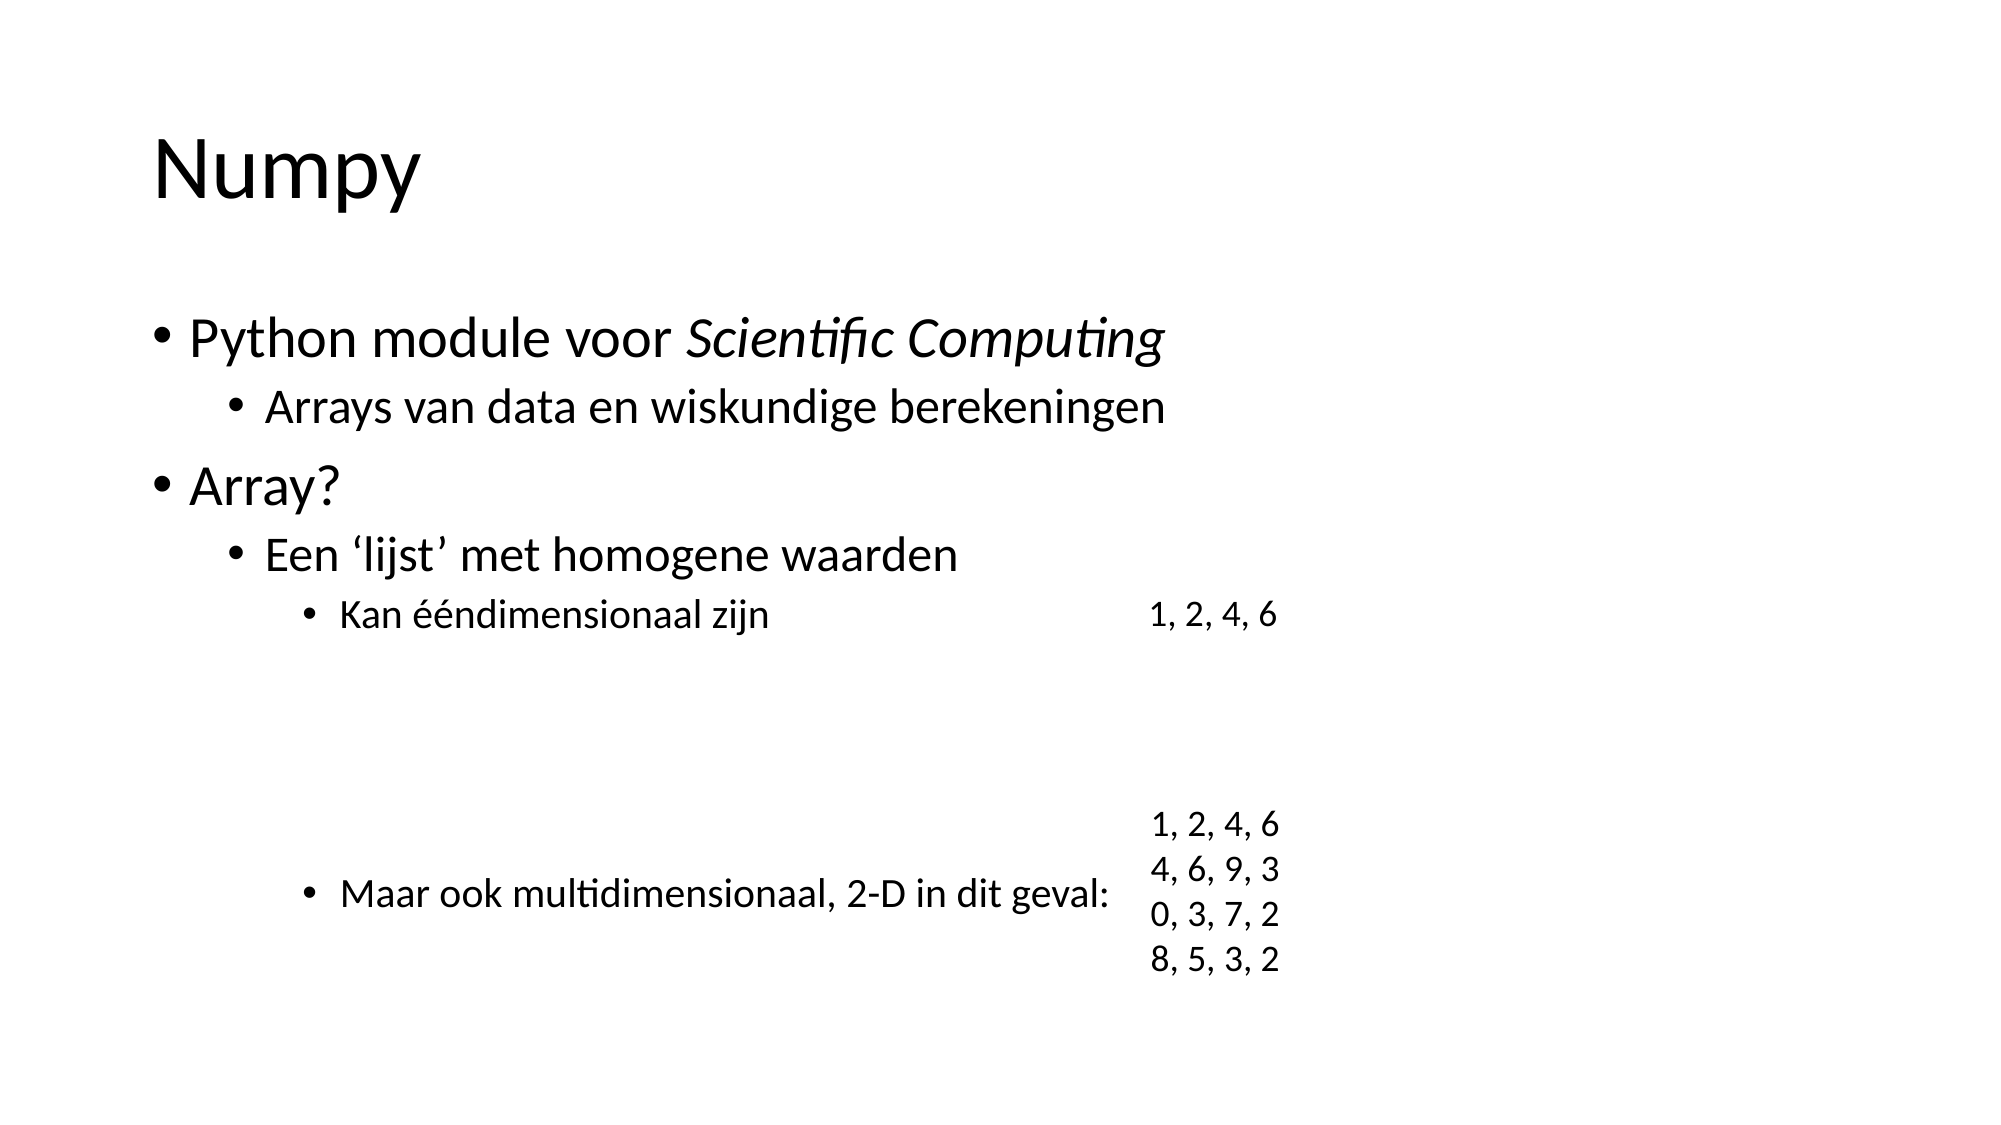

# Numpy
Python module voor Scientific Computing
Arrays van data en wiskundige berekeningen
Array?
Een ‘lijst’ met homogene waarden
Kan ééndimensionaal zijn

Maar ook multidimensionaal, 2-D in dit geval:
1, 2, 4, 6
1, 2, 4, 6
4, 6, 9, 3
0, 3, 7, 2
8, 5, 3, 2